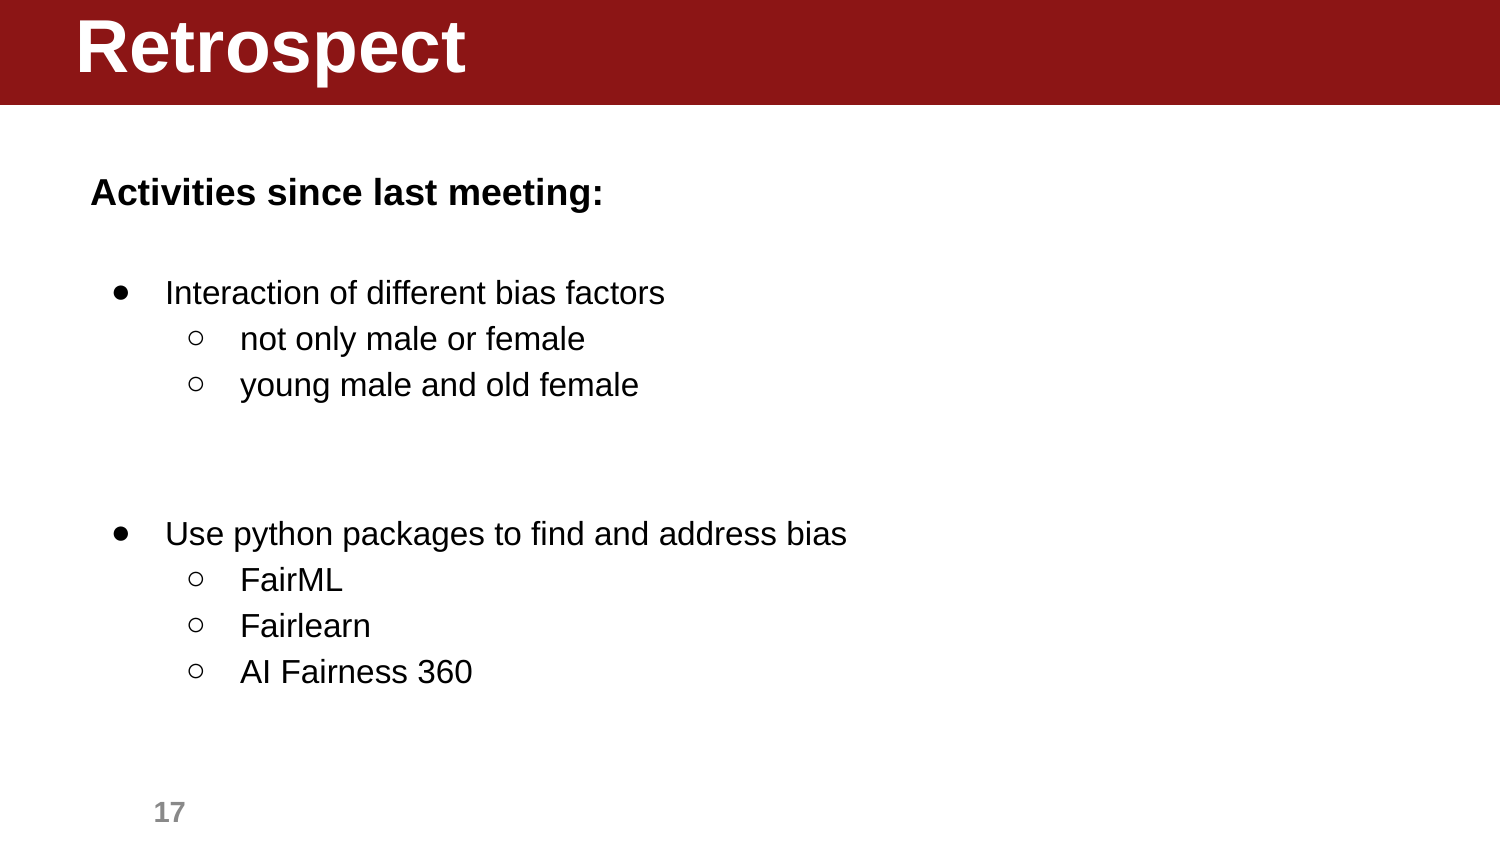

Retrospect
Activities since last meeting:

Interaction of different bias factors
not only male or female
young male and old female

Use python packages to find and address bias
FairML
Fairlearn
AI Fairness 360

17